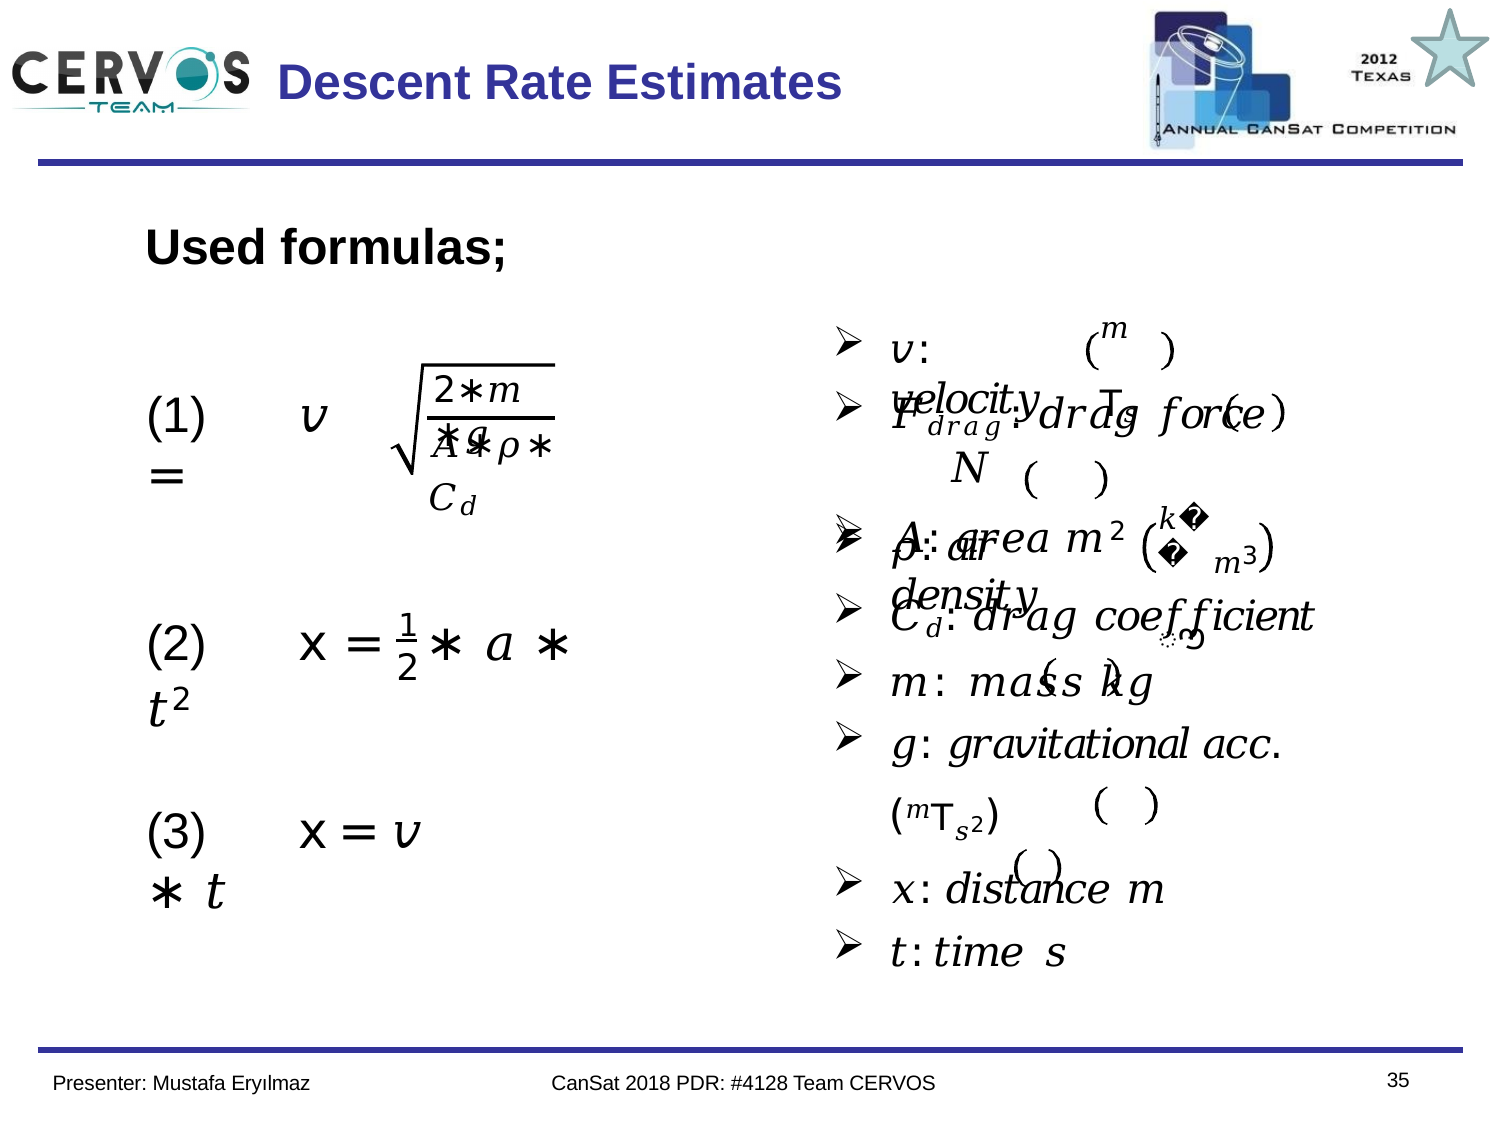

Team Logo
Here
(If You Want)

# Descent Rate Estimates

Used formulas;
𝑚Τ𝑠
𝑣: 𝑣𝑒𝑙𝑜𝑐𝑖𝑡𝑦

𝐹𝑑𝑟𝑎𝑔: 𝑑𝑟𝑎𝑔 𝑓𝑜𝑟𝑐𝑒	𝑁
𝐴: 𝑎𝑟𝑒𝑎 𝑚2
2∗𝑚∗𝑔
(1)	𝑣 =

𝐴∗𝜌∗𝐶𝑑

𝑘𝑔ൗ
𝜌: 𝑎𝑖𝑟 𝑑𝑒𝑛𝑠𝑖𝑡𝑦

3
𝑚
𝐶𝑑: 𝑑𝑟𝑎𝑔 𝑐𝑜𝑒𝑓𝑓𝑖𝑐𝑖𝑒𝑛𝑡
𝑚: 𝑚𝑎𝑠𝑠 𝑘𝑔
𝑔: 𝑔𝑟𝑎𝑣𝑖𝑡𝑎𝑡𝑖𝑜𝑛𝑎𝑙 𝑎𝑐𝑐. (𝑚Τ𝑠2)
𝑥: 𝑑𝑖𝑠𝑡𝑎𝑛𝑐𝑒 𝑚
𝑡: 𝑡𝑖𝑚𝑒 𝑠
(2)	x =	1 ∗ 𝑎 ∗ 𝑡2

2

(3)	x = 𝑣 ∗ 𝑡

35
Presenter: Mustafa Eryılmaz
CanSat 2018 PDR: #4128 Team CERVOS